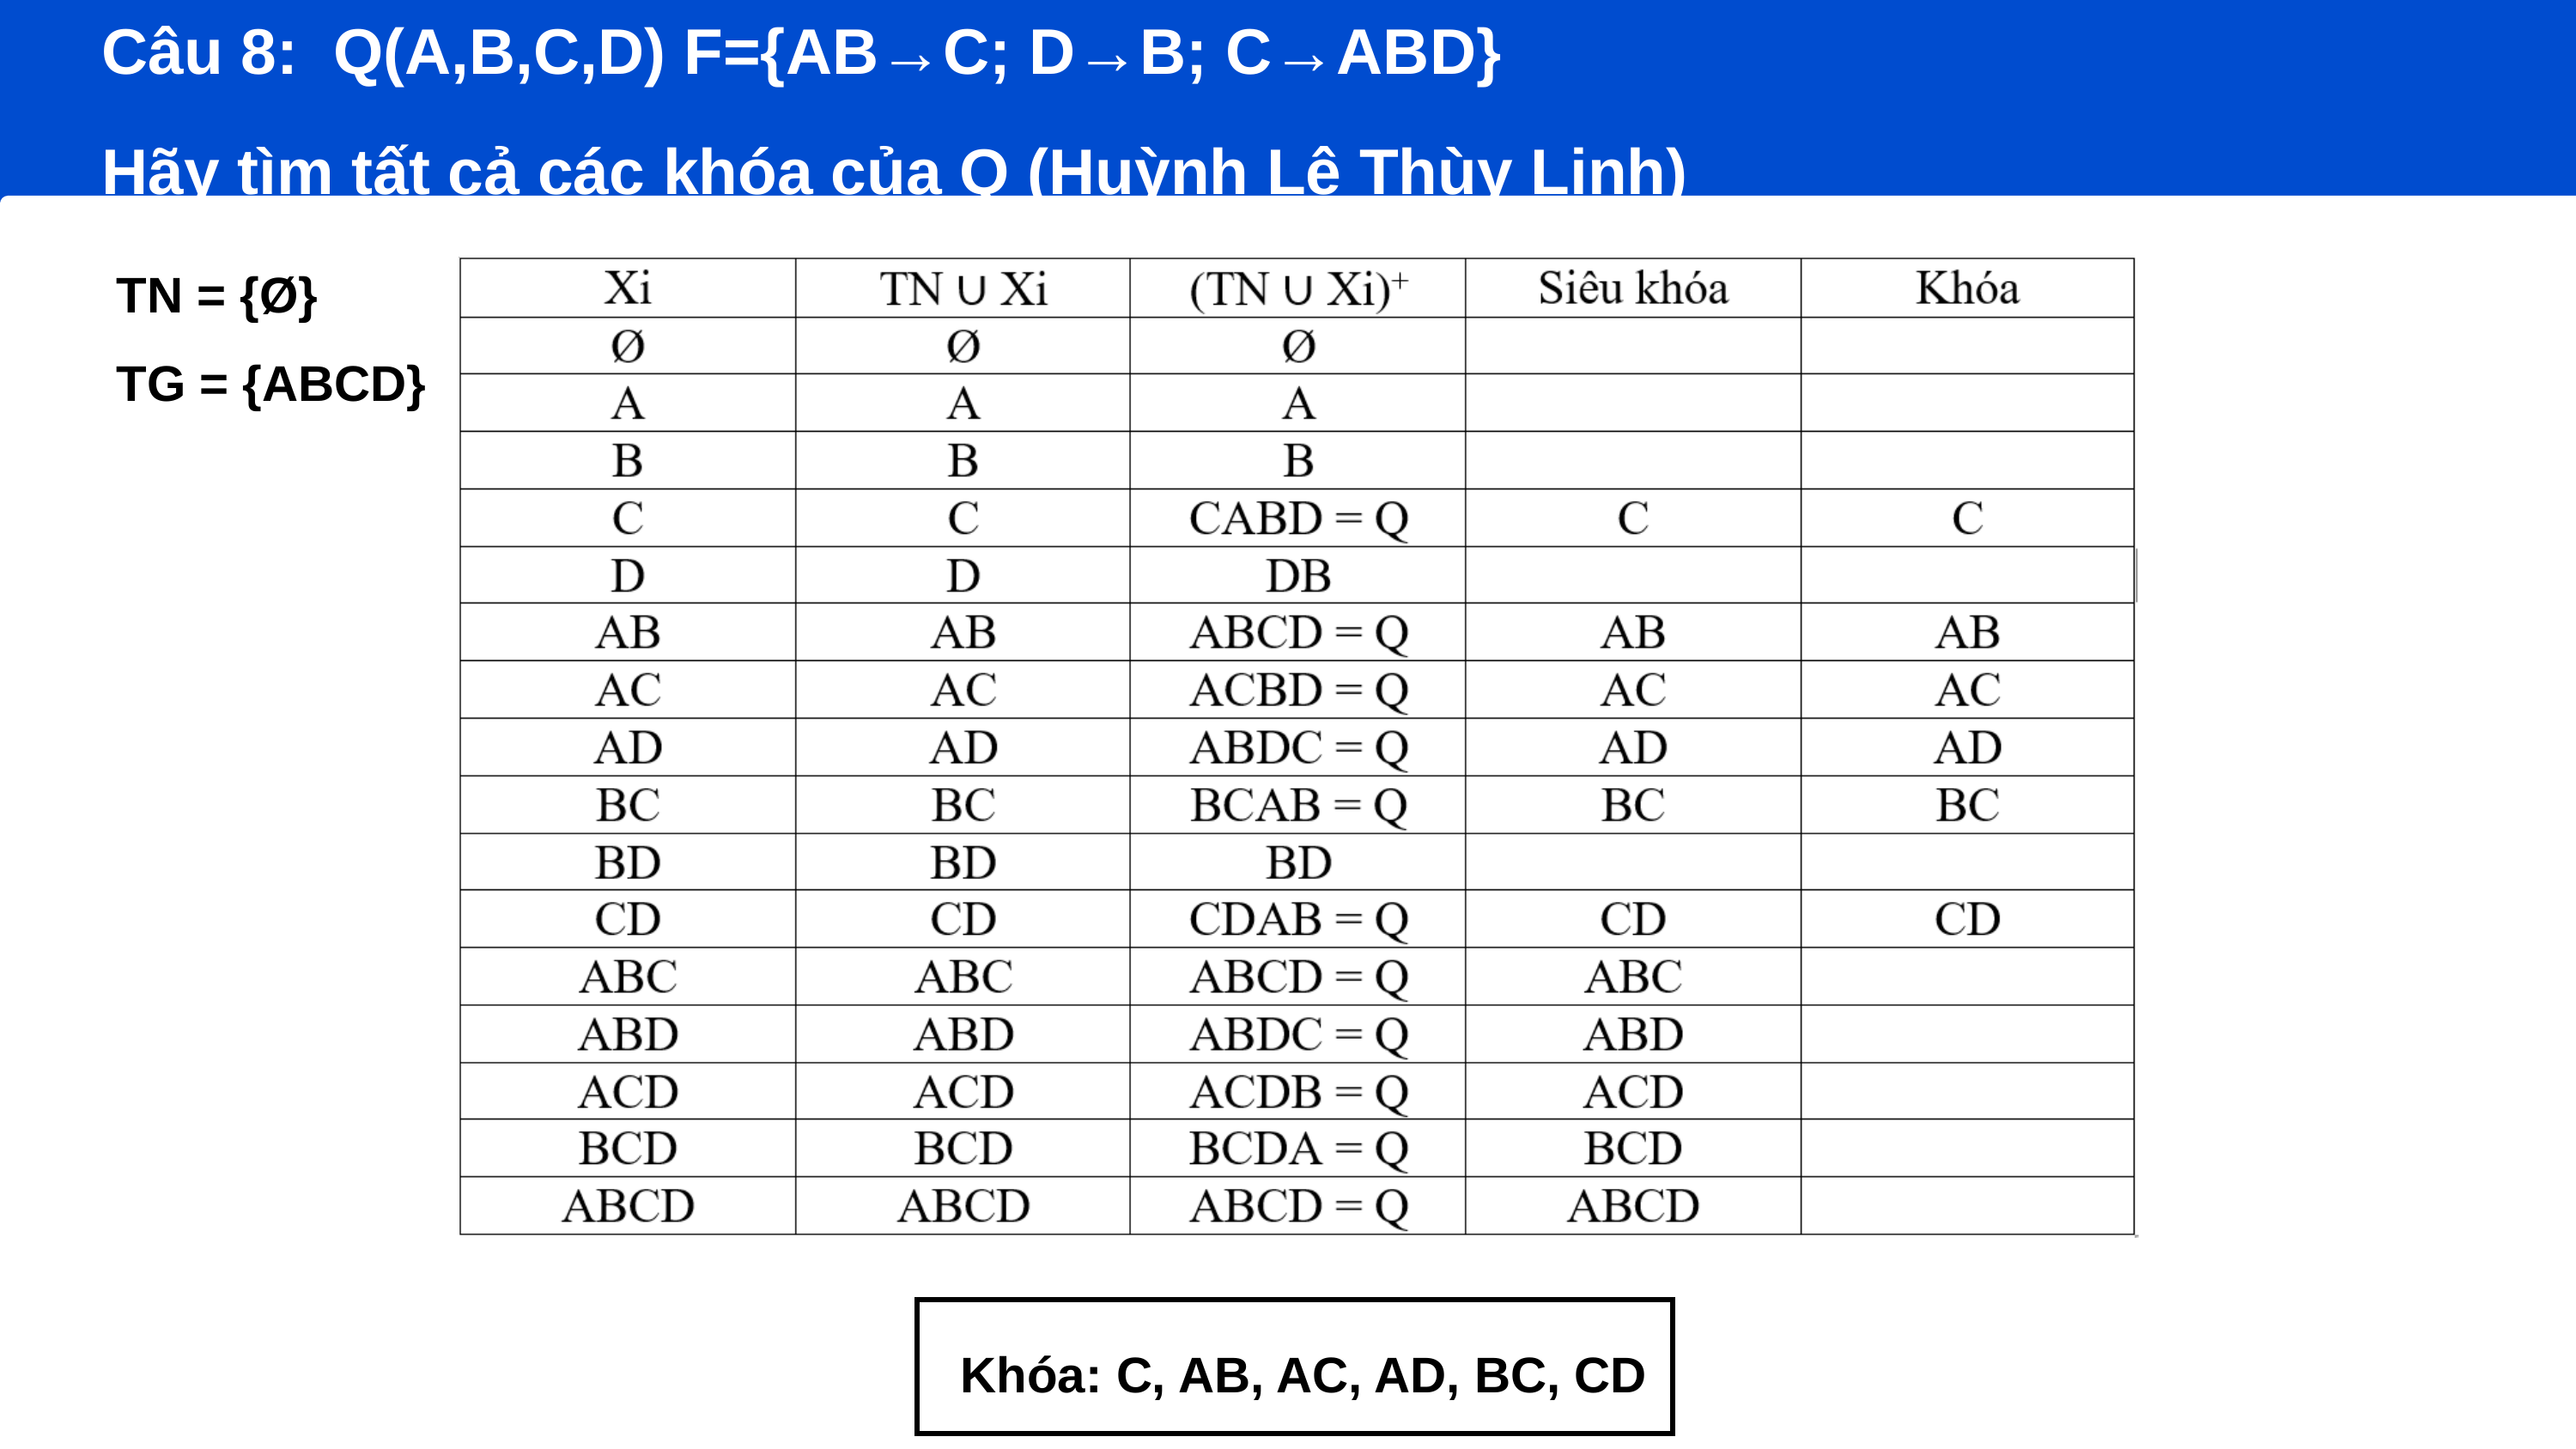

Câu 8:  Q(A,B,C,D) F={AB→C; D→B; C→ABD}
Hãy tìm tất cả các khóa của Q (Huỳnh Lê Thùy Linh)

TN = {Ø}
TG = {ABCD}

Khóa: C, AB, AC, AD, BC, CD